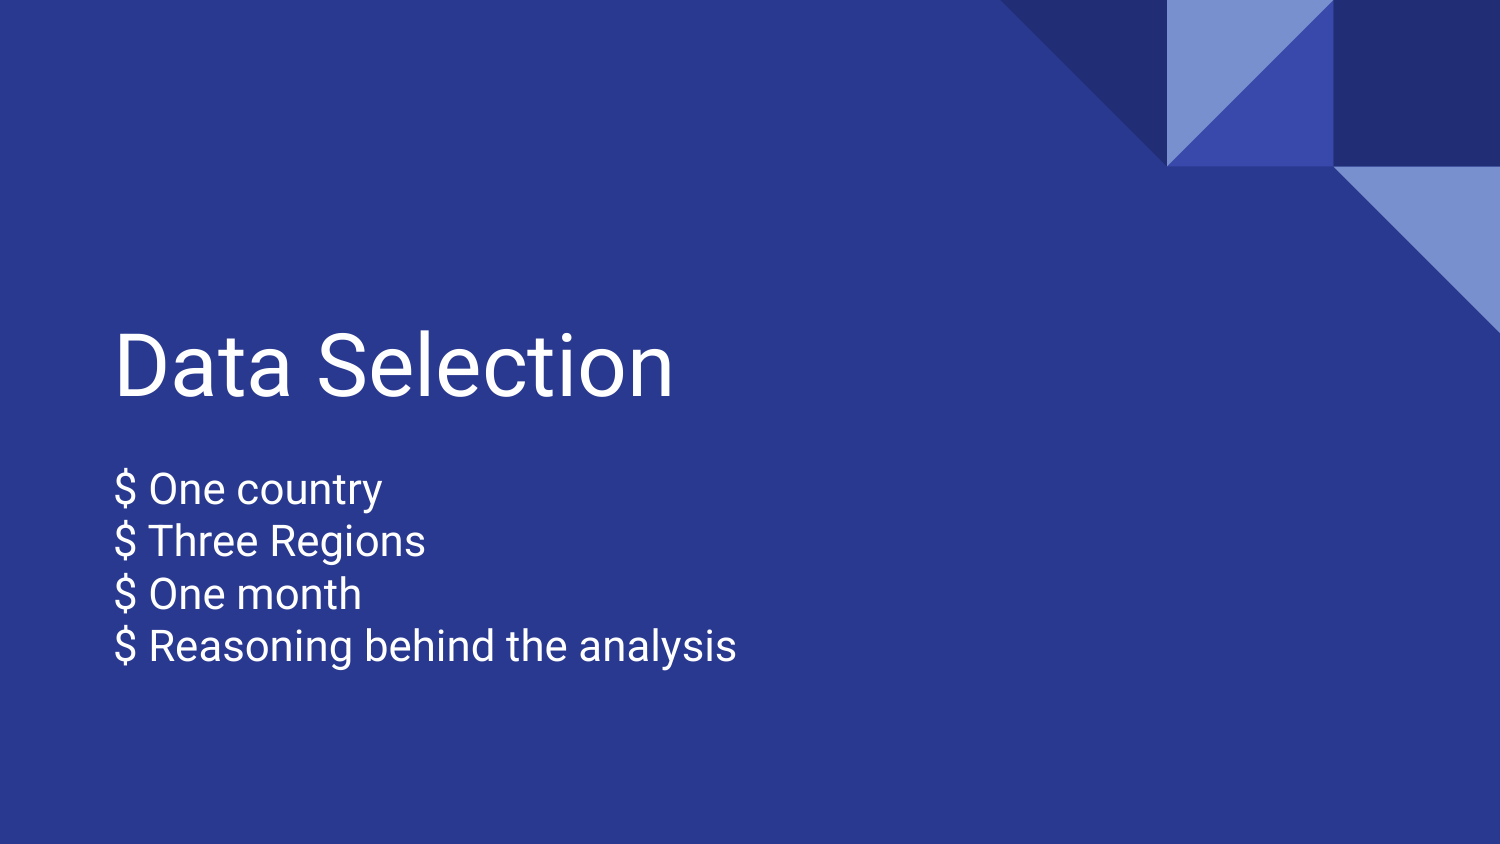

# Data Selection
$ One country
$ Three Regions
$ One month
$ Reasoning behind the analysis